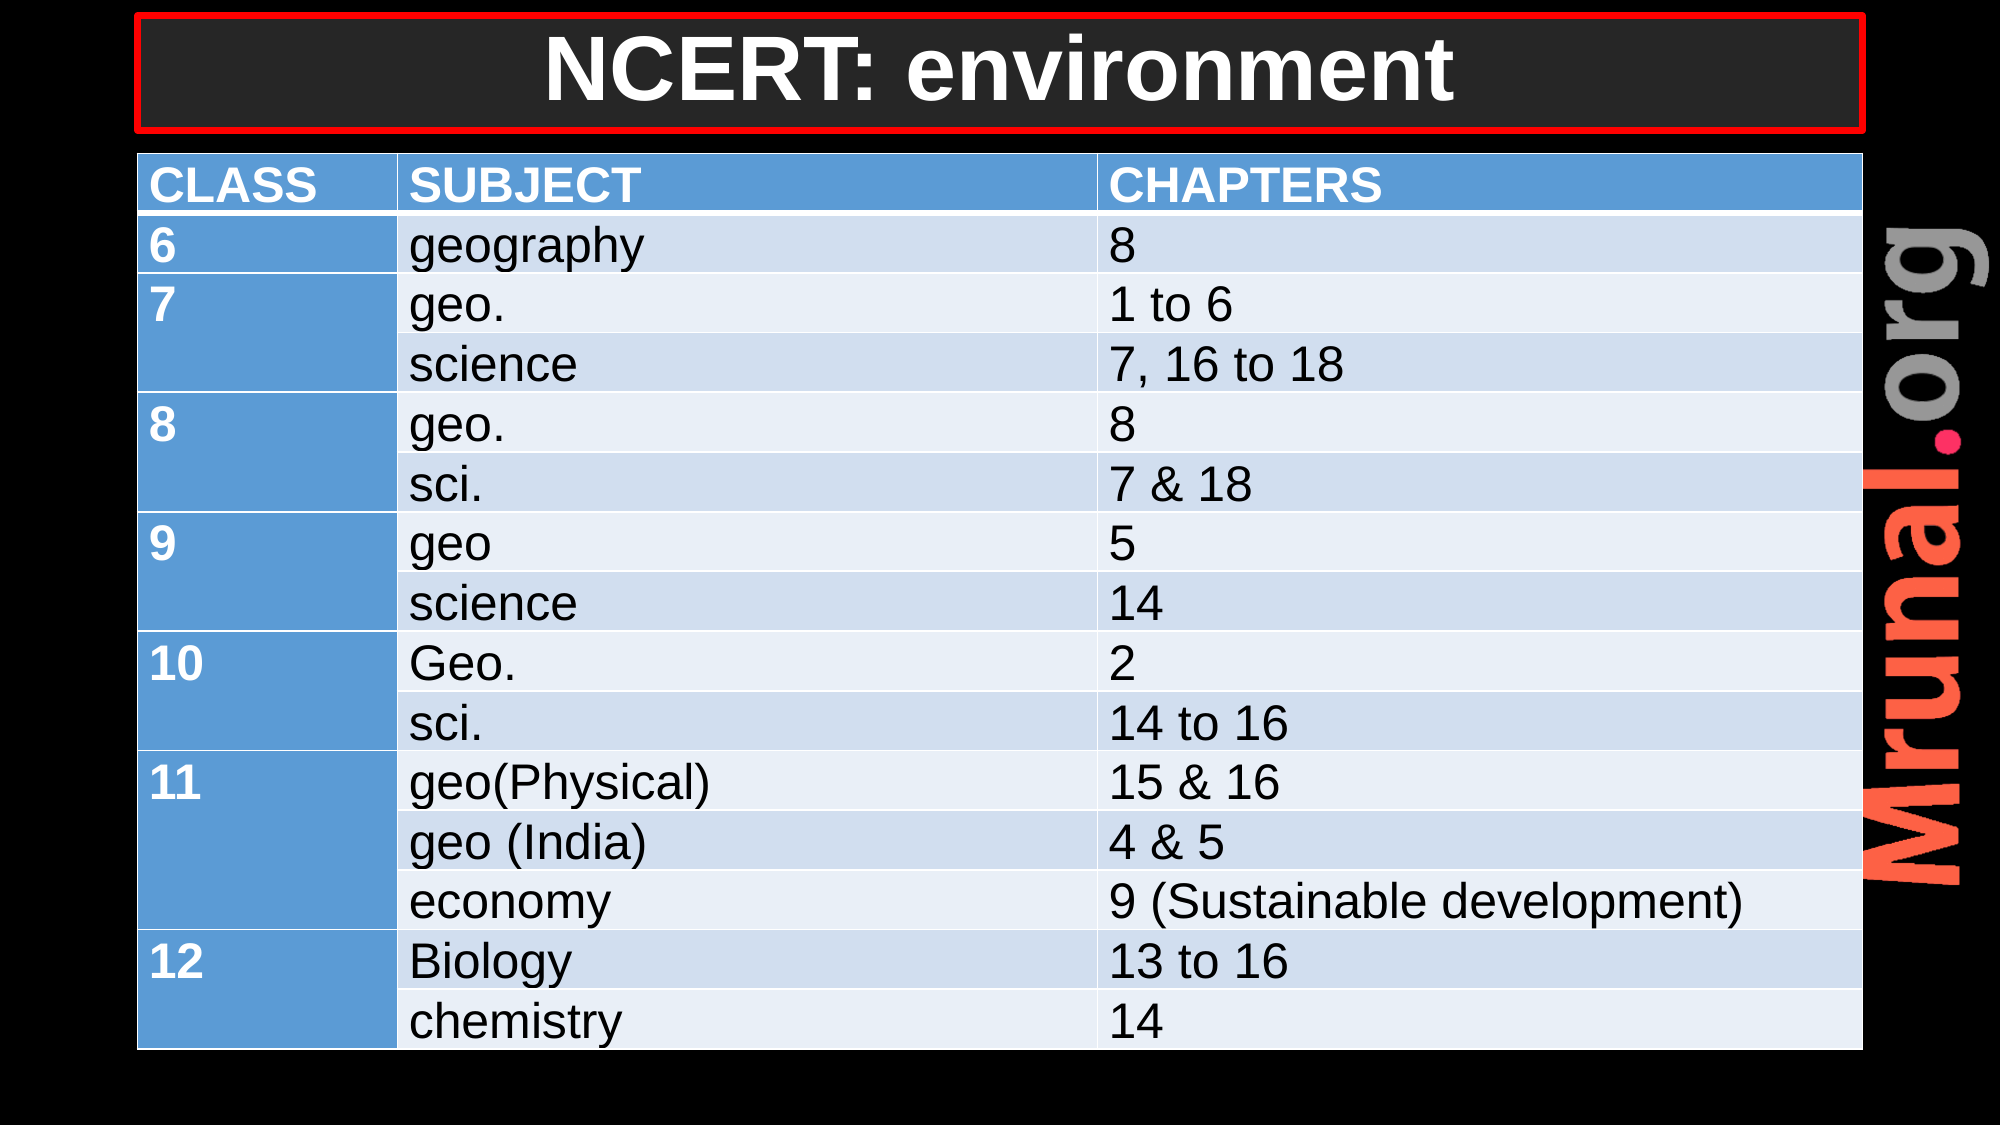

# NCERT: environment
| CLASS | SUBJECT | CHAPTERS |
| --- | --- | --- |
| 6 | geography | 8 |
| 7 | geo. | 1 to 6 |
|  | science | 7, 16 to 18 |
| 8 | geo. | 8 |
|  | sci. | 7 & 18 |
| 9 | geo | 5 |
|  | science | 14 |
| 10 | Geo. | 2 |
|  | sci. | 14 to 16 |
| 11 | geo(Physical) | 15 & 16 |
|  | geo (India) | 4 & 5 |
|  | economy | 9 (Sustainable development) |
| 12 | Biology | 13 to 16 |
|  | chemistry | 14 |